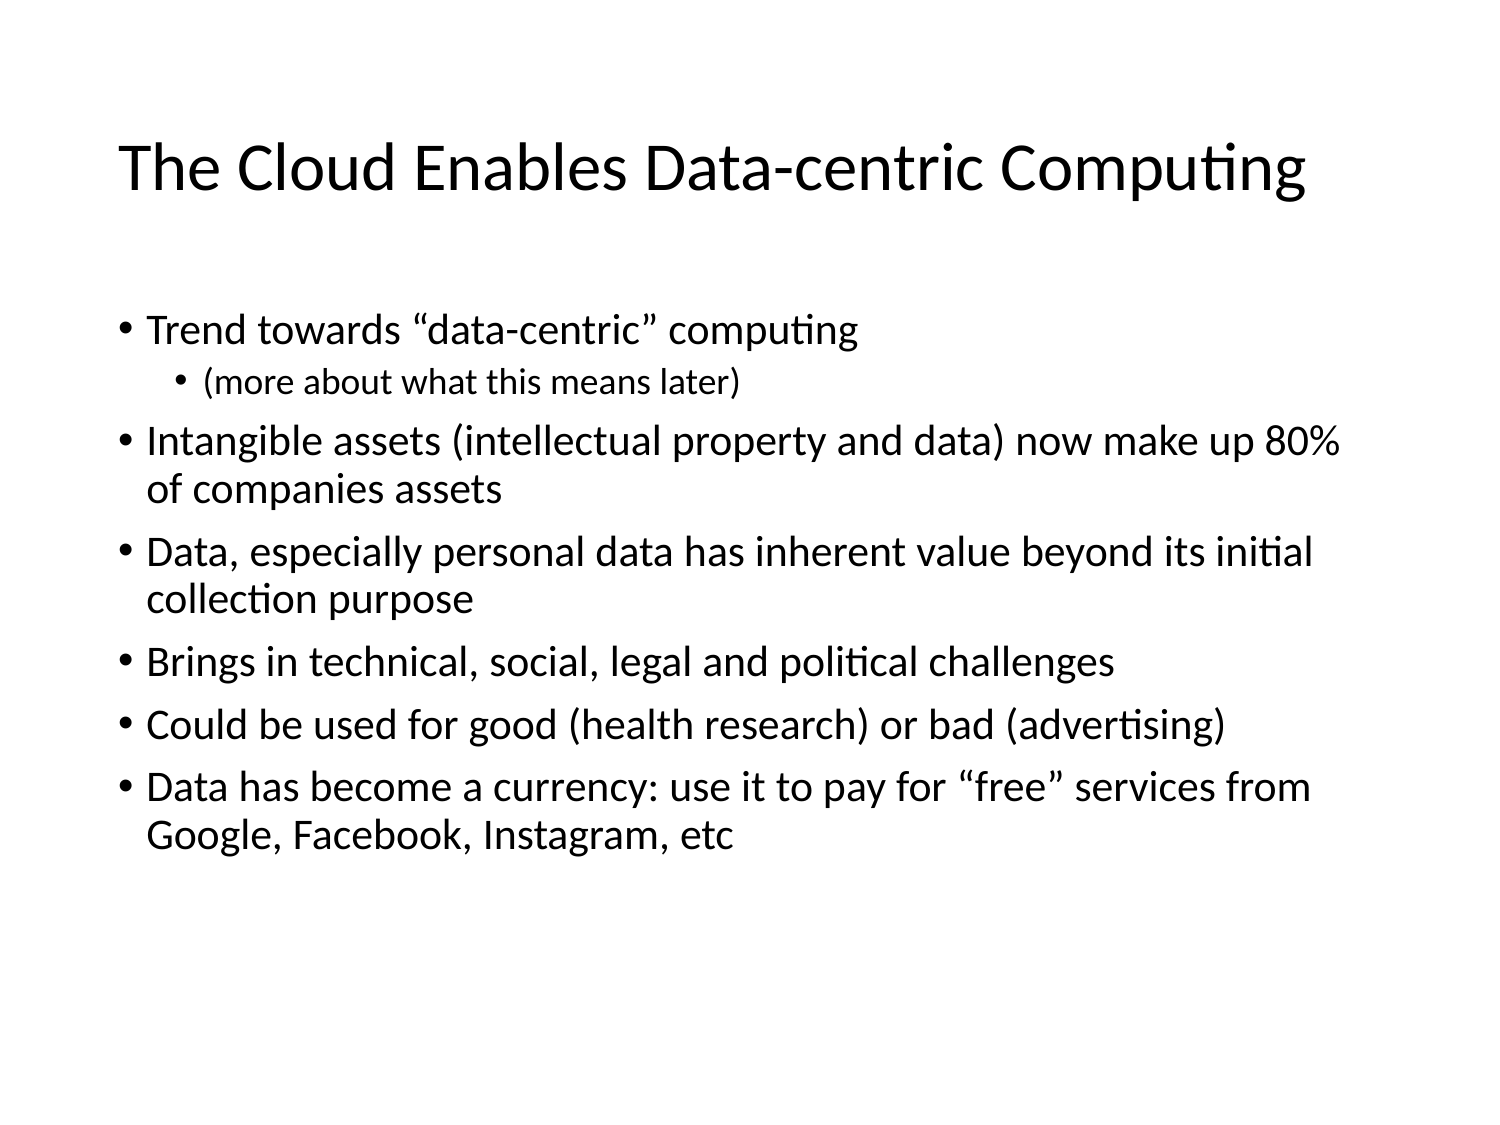

# The Cloud Enables Data-centric Computing
Trend towards “data-centric” computing
(more about what this means later)
Intangible assets (intellectual property and data) now make up 80% of companies assets
Data, especially personal data has inherent value beyond its initial collection purpose
Brings in technical, social, legal and political challenges
Could be used for good (health research) or bad (advertising)
Data has become a currency: use it to pay for “free” services from Google, Facebook, Instagram, etc